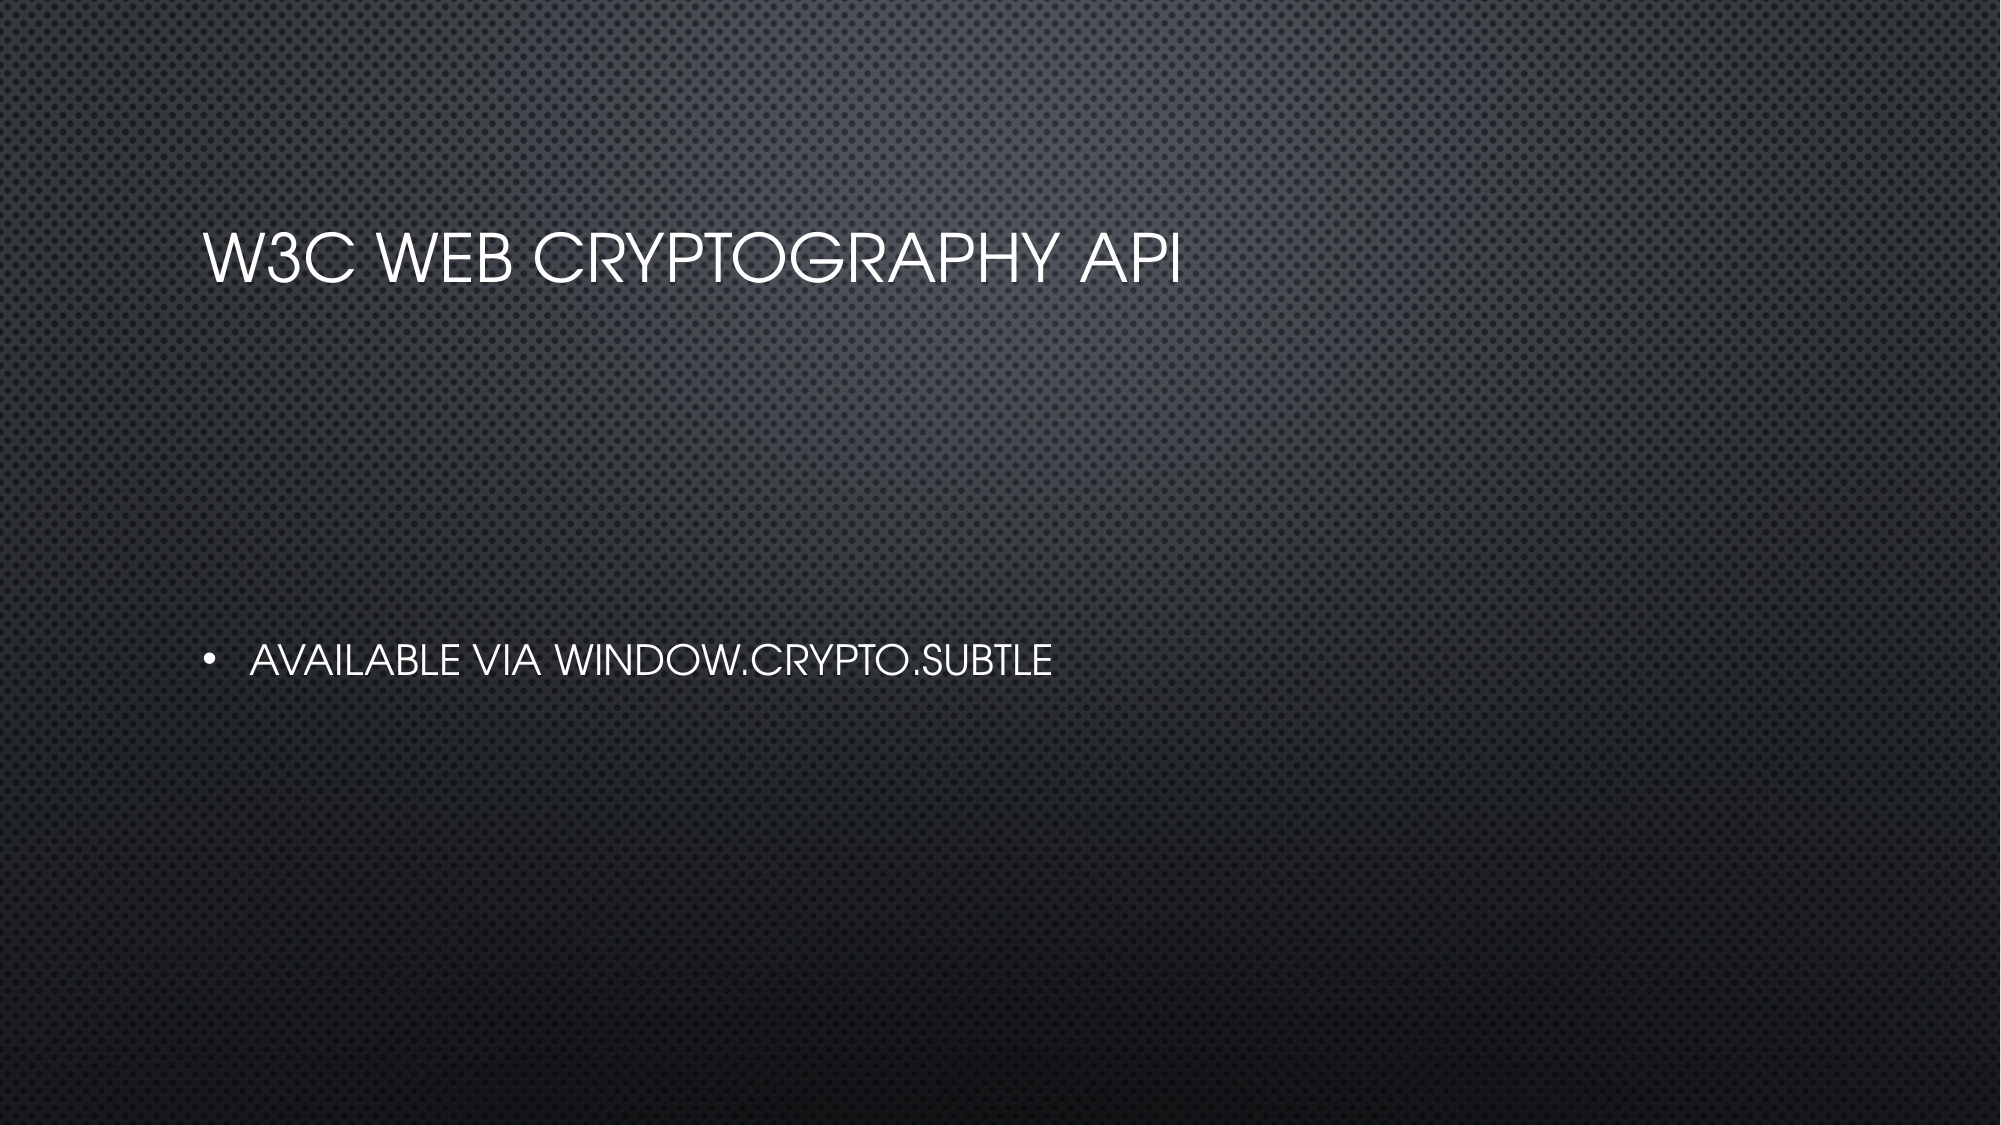

# W3c Web Cryptography API
Available via window.crypto.subtle